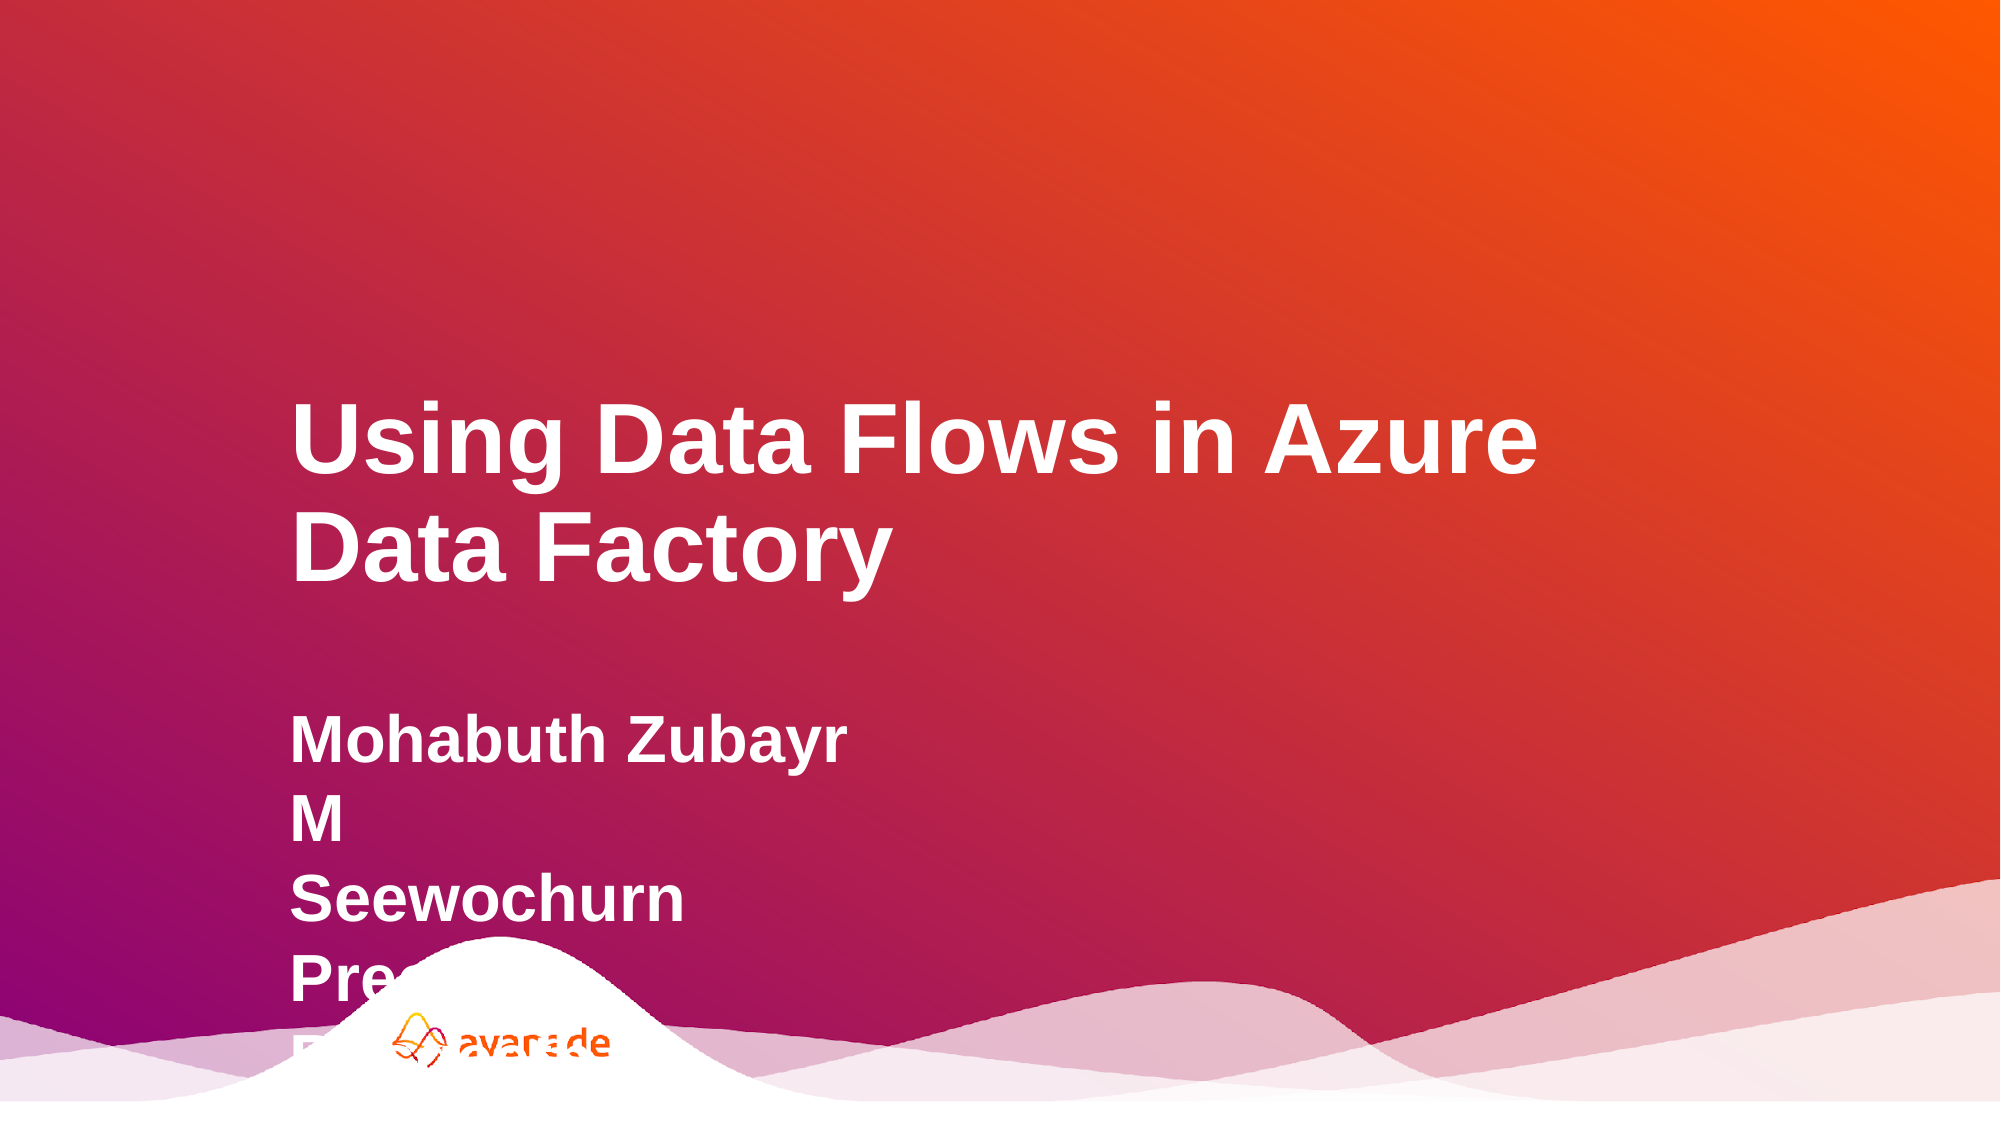

# Using Data Flows in Azure Data Factory

Mohabuth Zubayr M
Seewochurn Preety M
Busgeeth Pravesh K